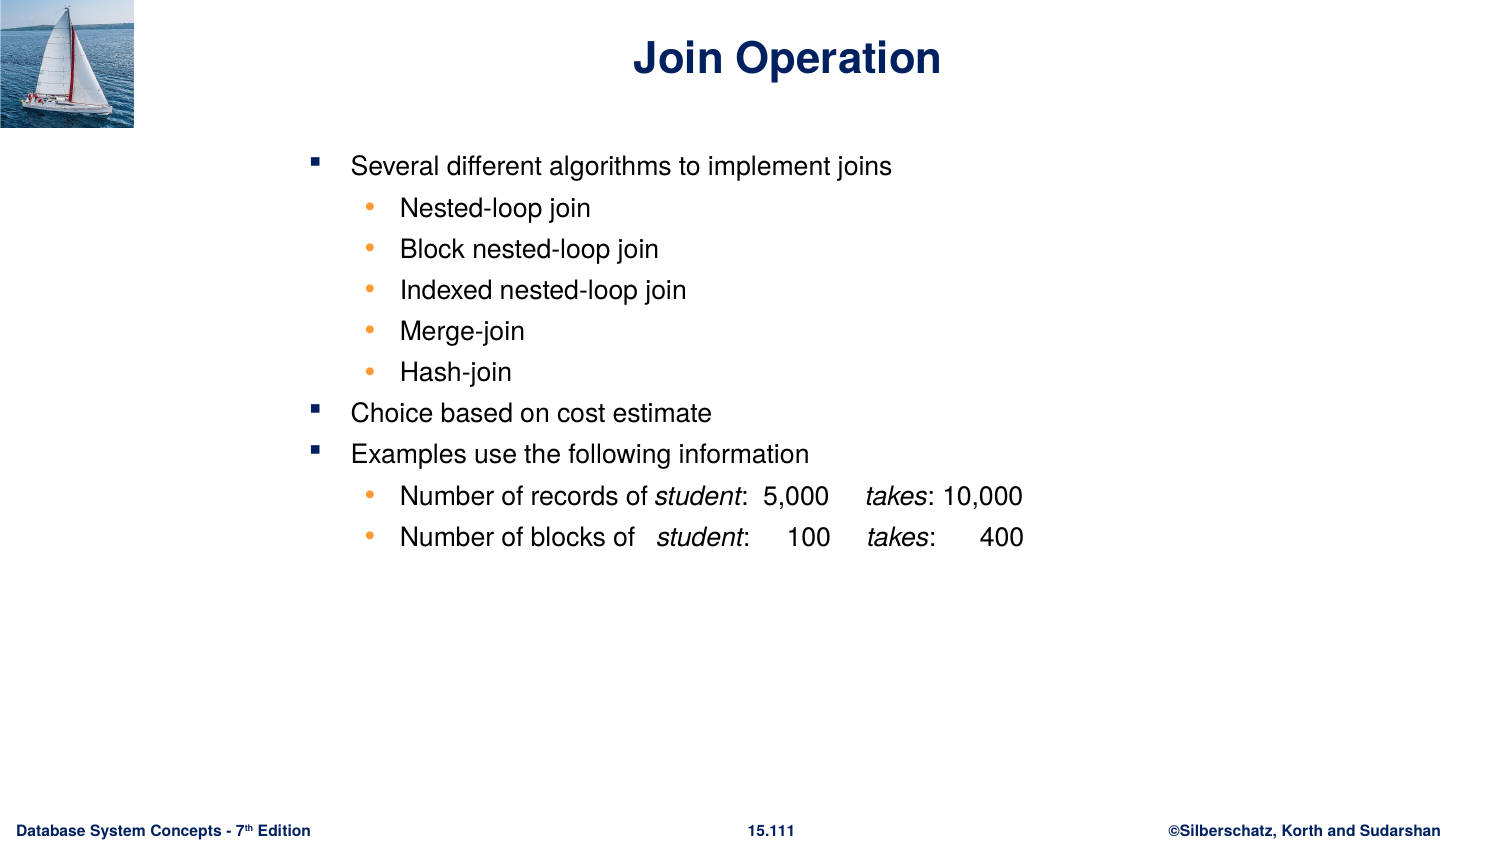

# Join Operation
Several different algorithms to implement joins
Nested-loop join
Block nested-loop join
Indexed nested-loop join
Merge-join
Hash-join
Choice based on cost estimate
Examples use the following information
Number of records of student:  5,000     takes: 10,000
Number of blocks of   student:     100     takes:      400